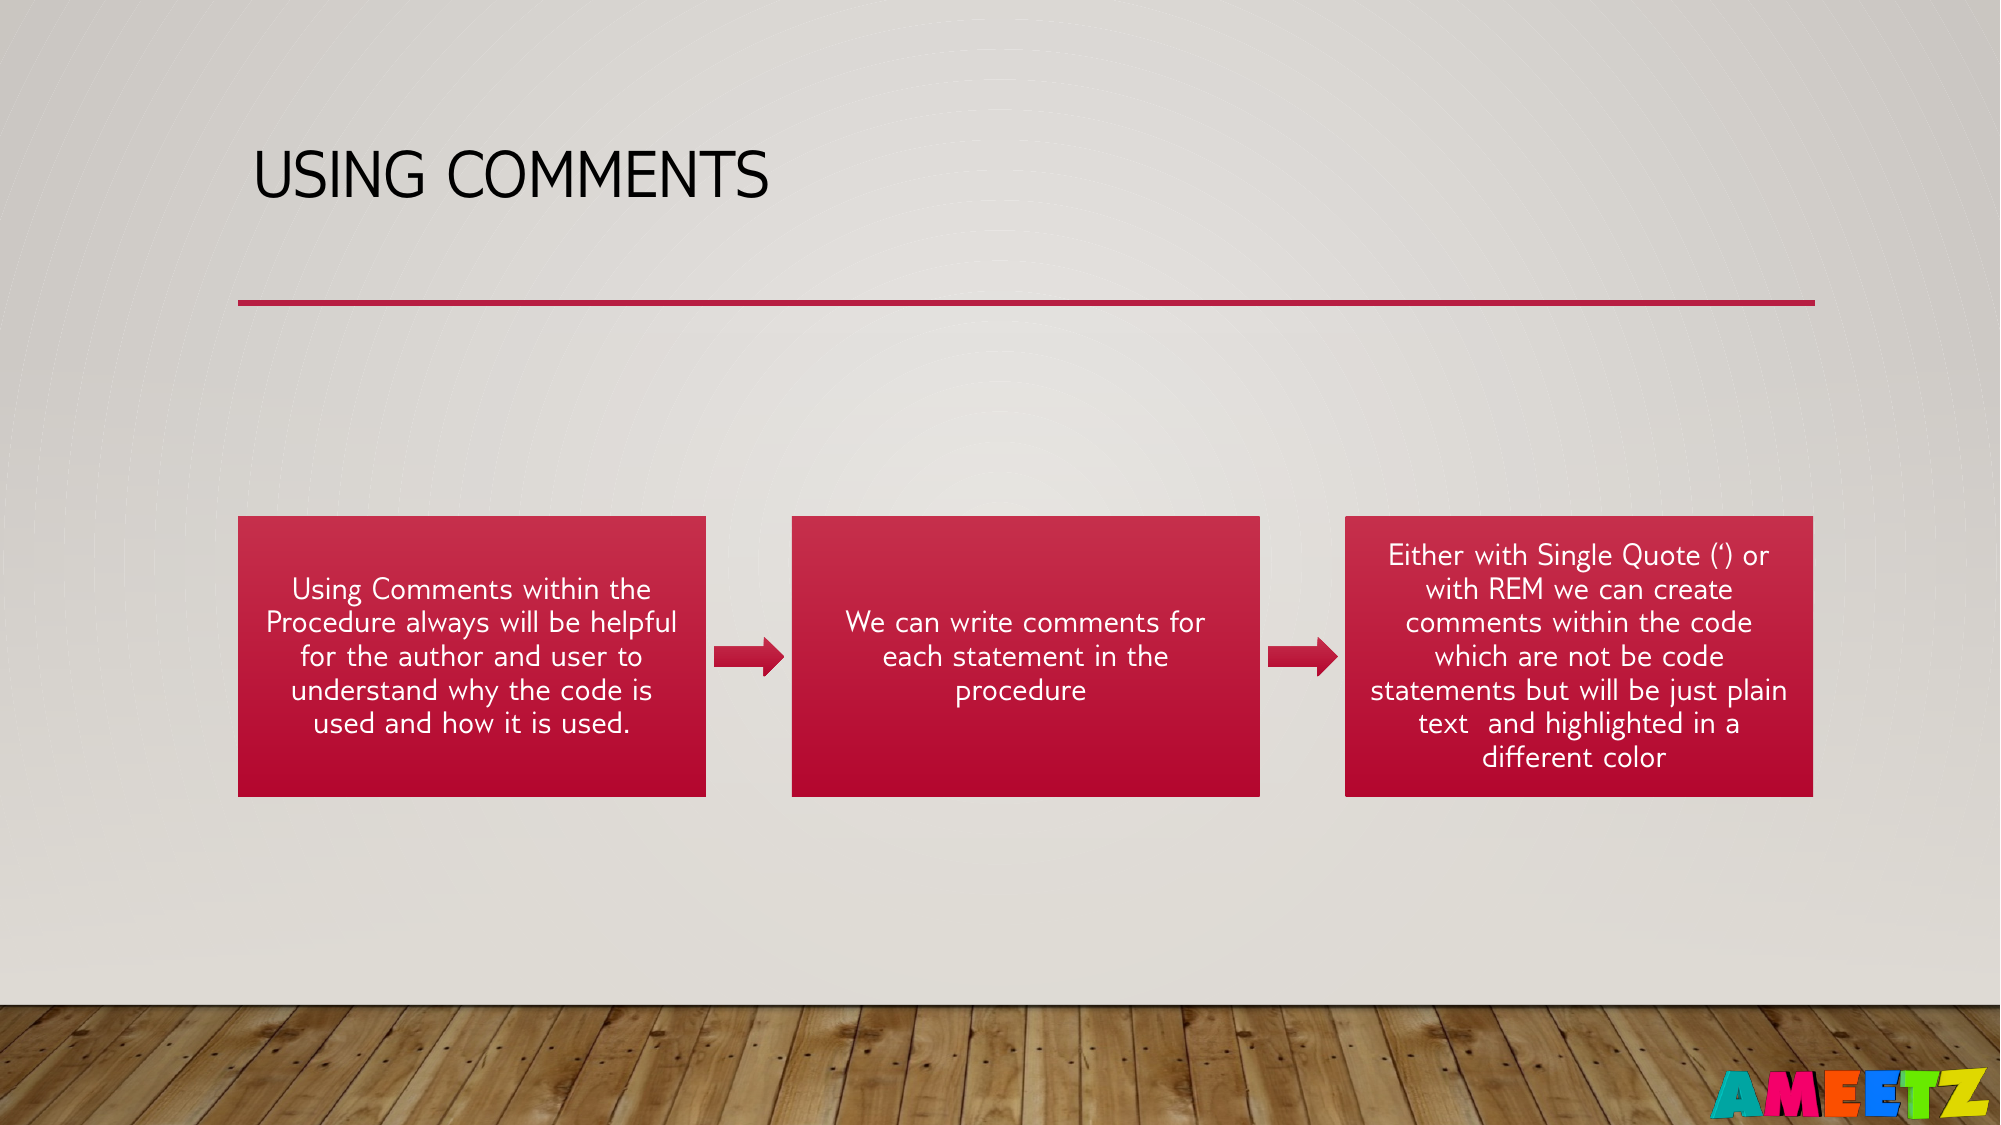

# Using comments
Using Comments within the Procedure always will be helpful for the author and user to understand why the code is used and how it is used.
We can write comments for each statement in the procedure
Either with Single Quote (‘) or with REM we can create comments within the code which are not be code statements but will be just plain text  and highlighted in a different color